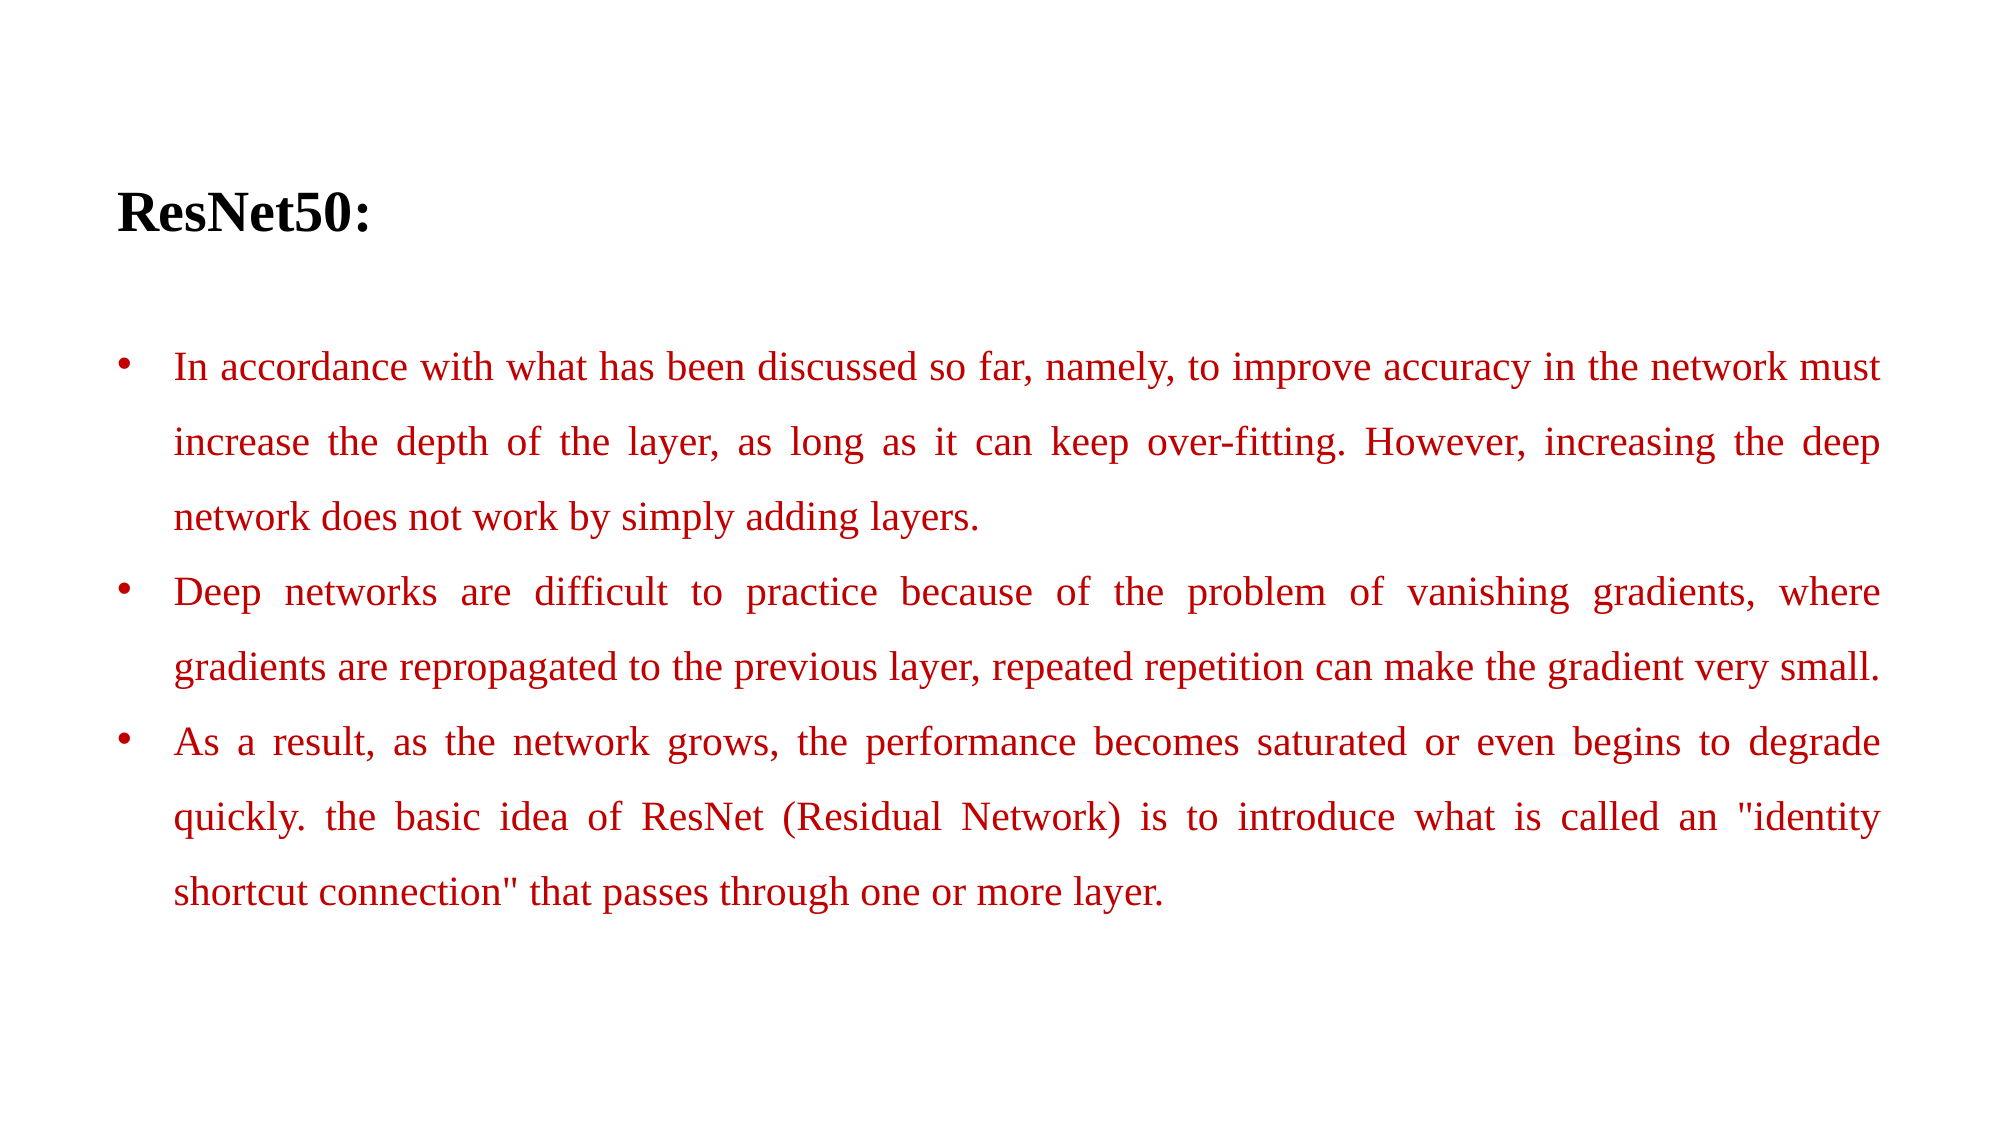

ResNet50:

In accordance with what has been discussed so far, namely, to improve accuracy in the network must increase the depth of the layer, as long as it can keep over-fitting. However, increasing the deep network does not work by simply adding layers.
Deep networks are difficult to practice because of the problem of vanishing gradients, where gradients are repropagated to the previous layer, repeated repetition can make the gradient very small.
As a result, as the network grows, the performance becomes saturated or even begins to degrade quickly. the basic idea of ResNet (Residual Network) is to introduce what is called an "identity shortcut connection" that passes through one or more layer.